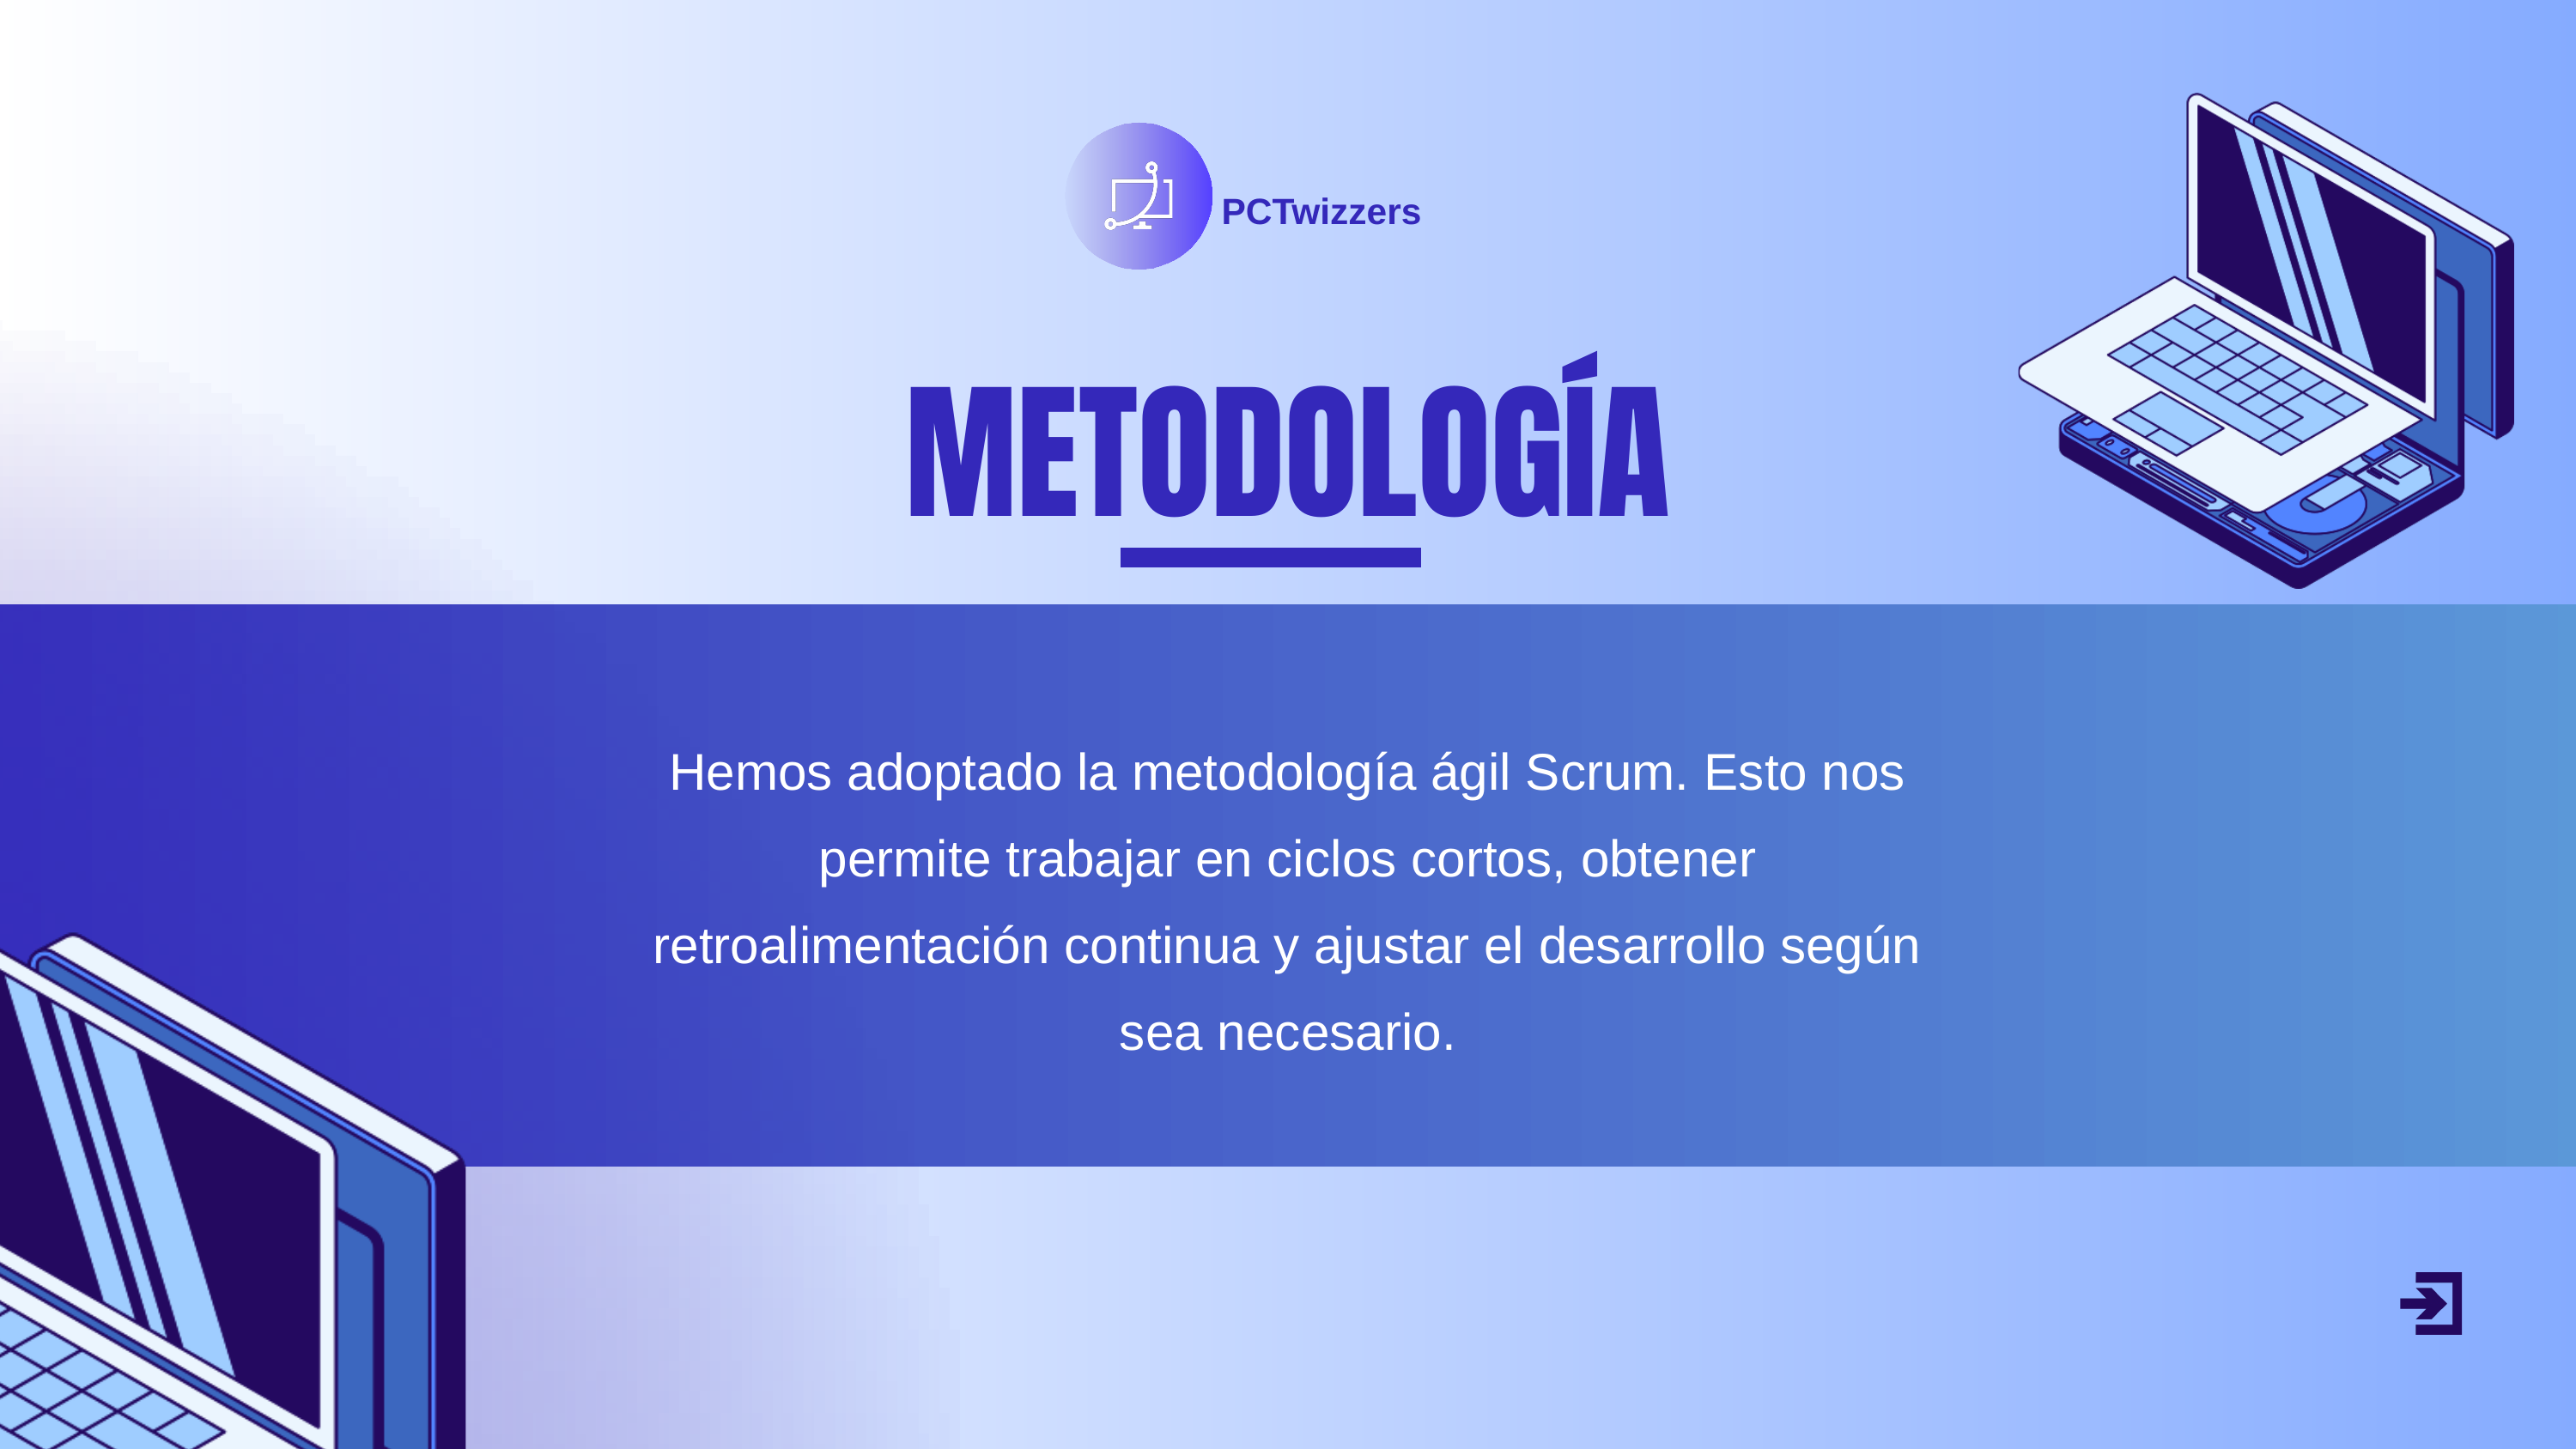

PCTwizzers

METODOLOGÍA

Hemos adoptado la metodología ágil Scrum. Esto nos permite trabajar en ciclos cortos, obtener retroalimentación continua y ajustar el desarrollo según sea necesario.